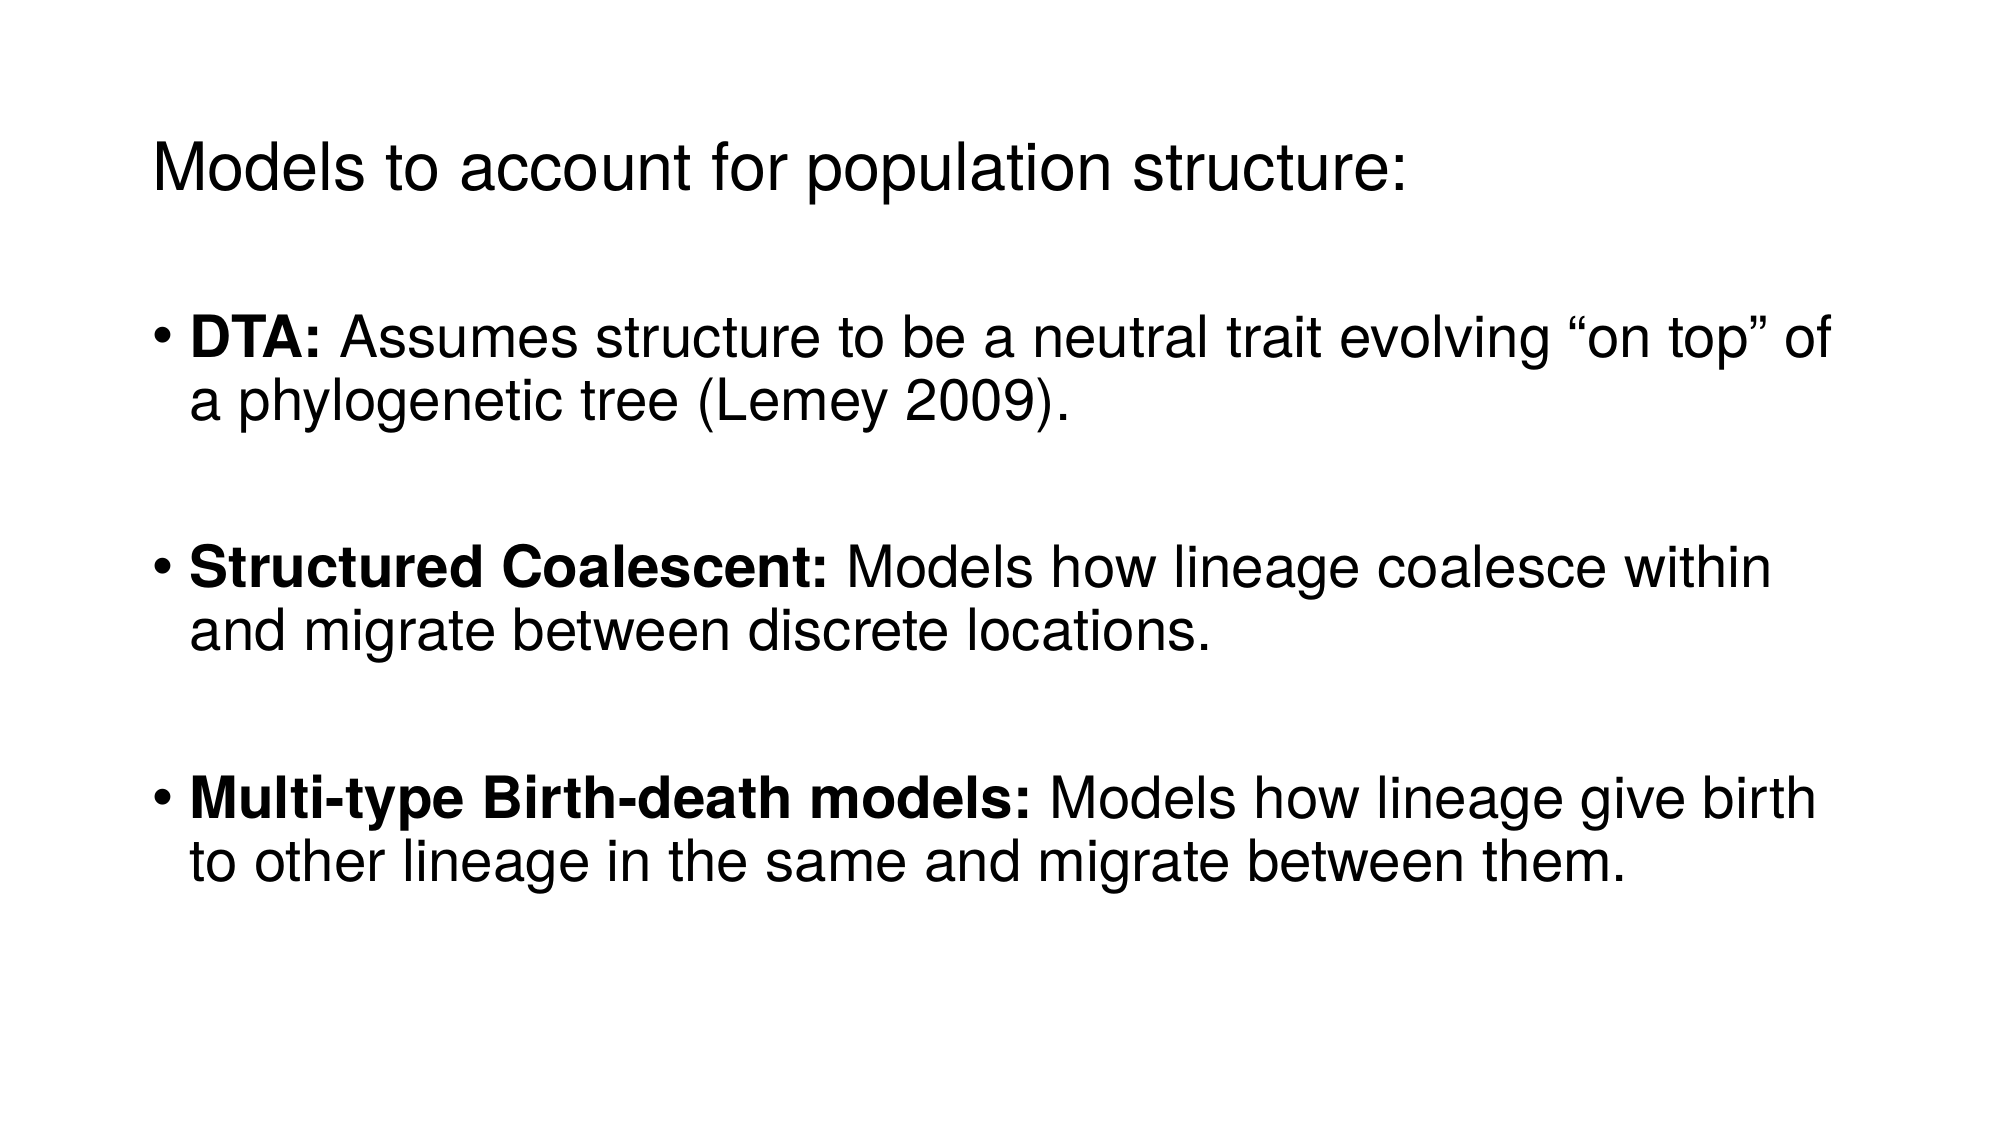

# Models to account for population structure:
DTA: Assumes structure to be a neutral trait evolving “on top” of a phylogenetic tree (Lemey 2009).

Structured Coalescent: Models how lineage coalesce within and migrate between discrete locations.

Multi-type Birth-death models: Models how lineage give birth to other lineage in the same and migrate between them.